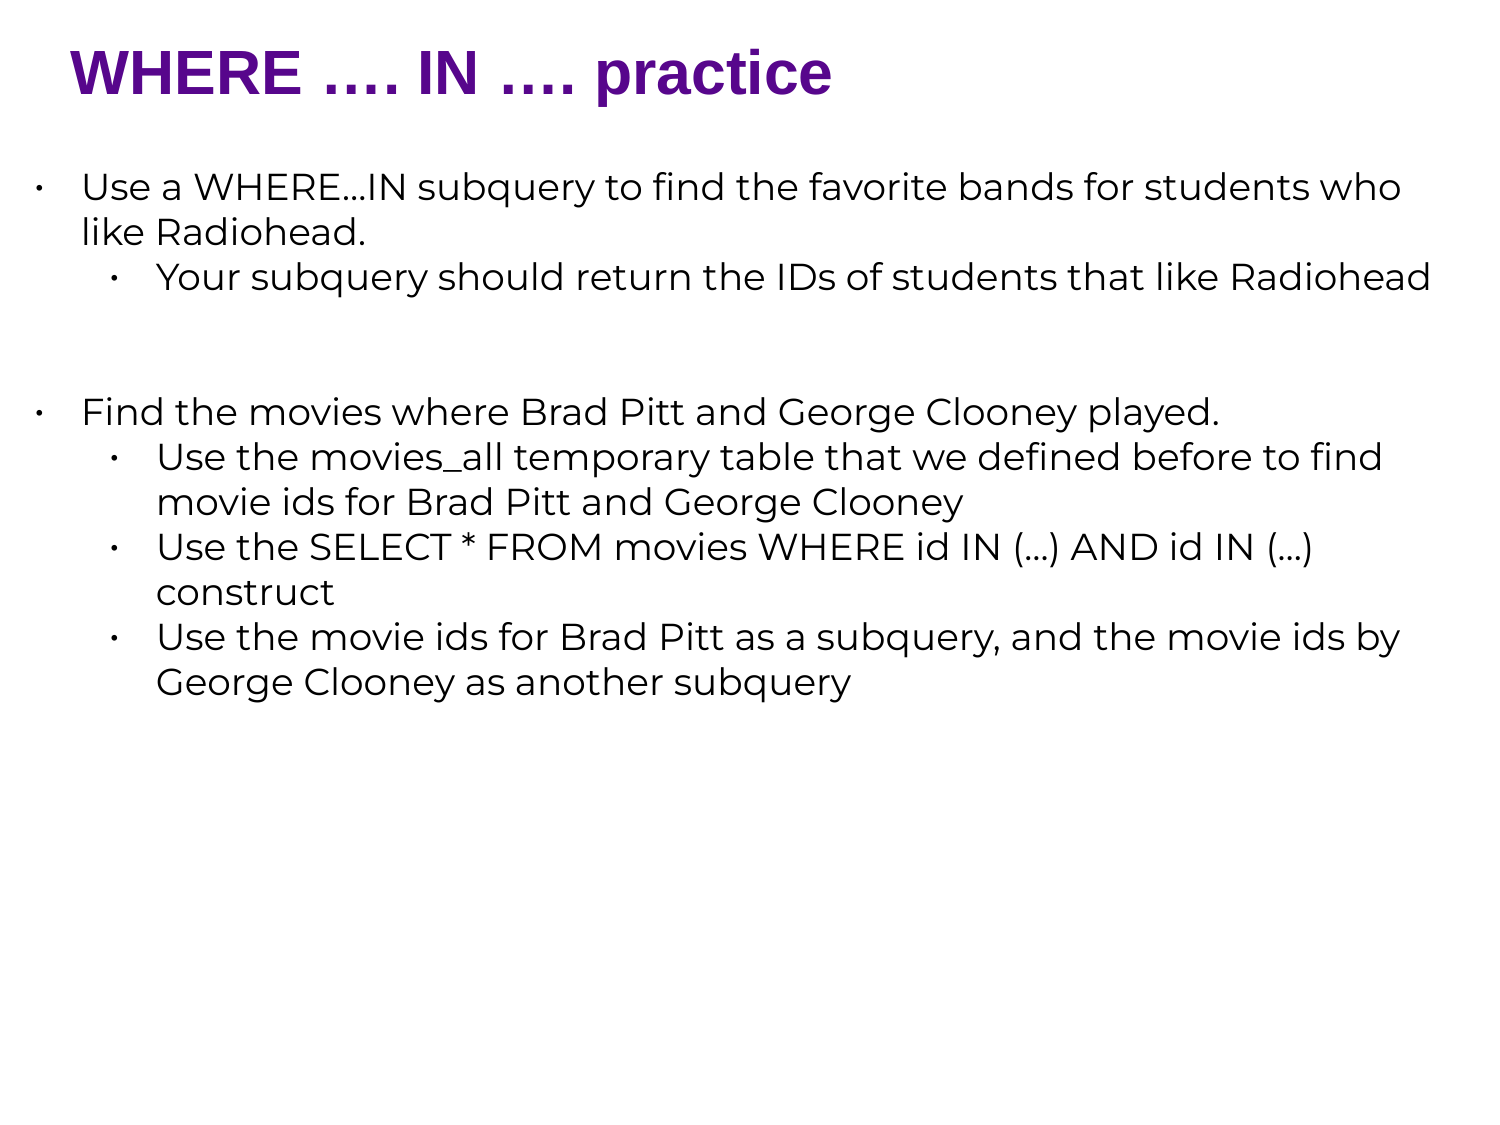

WHERE …. IN …. practice
Use a WHERE…IN subquery to find the favorite bands for students who like Radiohead.
Your subquery should return the IDs of students that like Radiohead

Find the movies where Brad Pitt and George Clooney played.
Use the movies_all temporary table that we defined before to find movie ids for Brad Pitt and George Clooney
Use the SELECT * FROM movies WHERE id IN (…) AND id IN (…) construct
Use the movie ids for Brad Pitt as a subquery, and the movie ids by George Clooney as another subquery